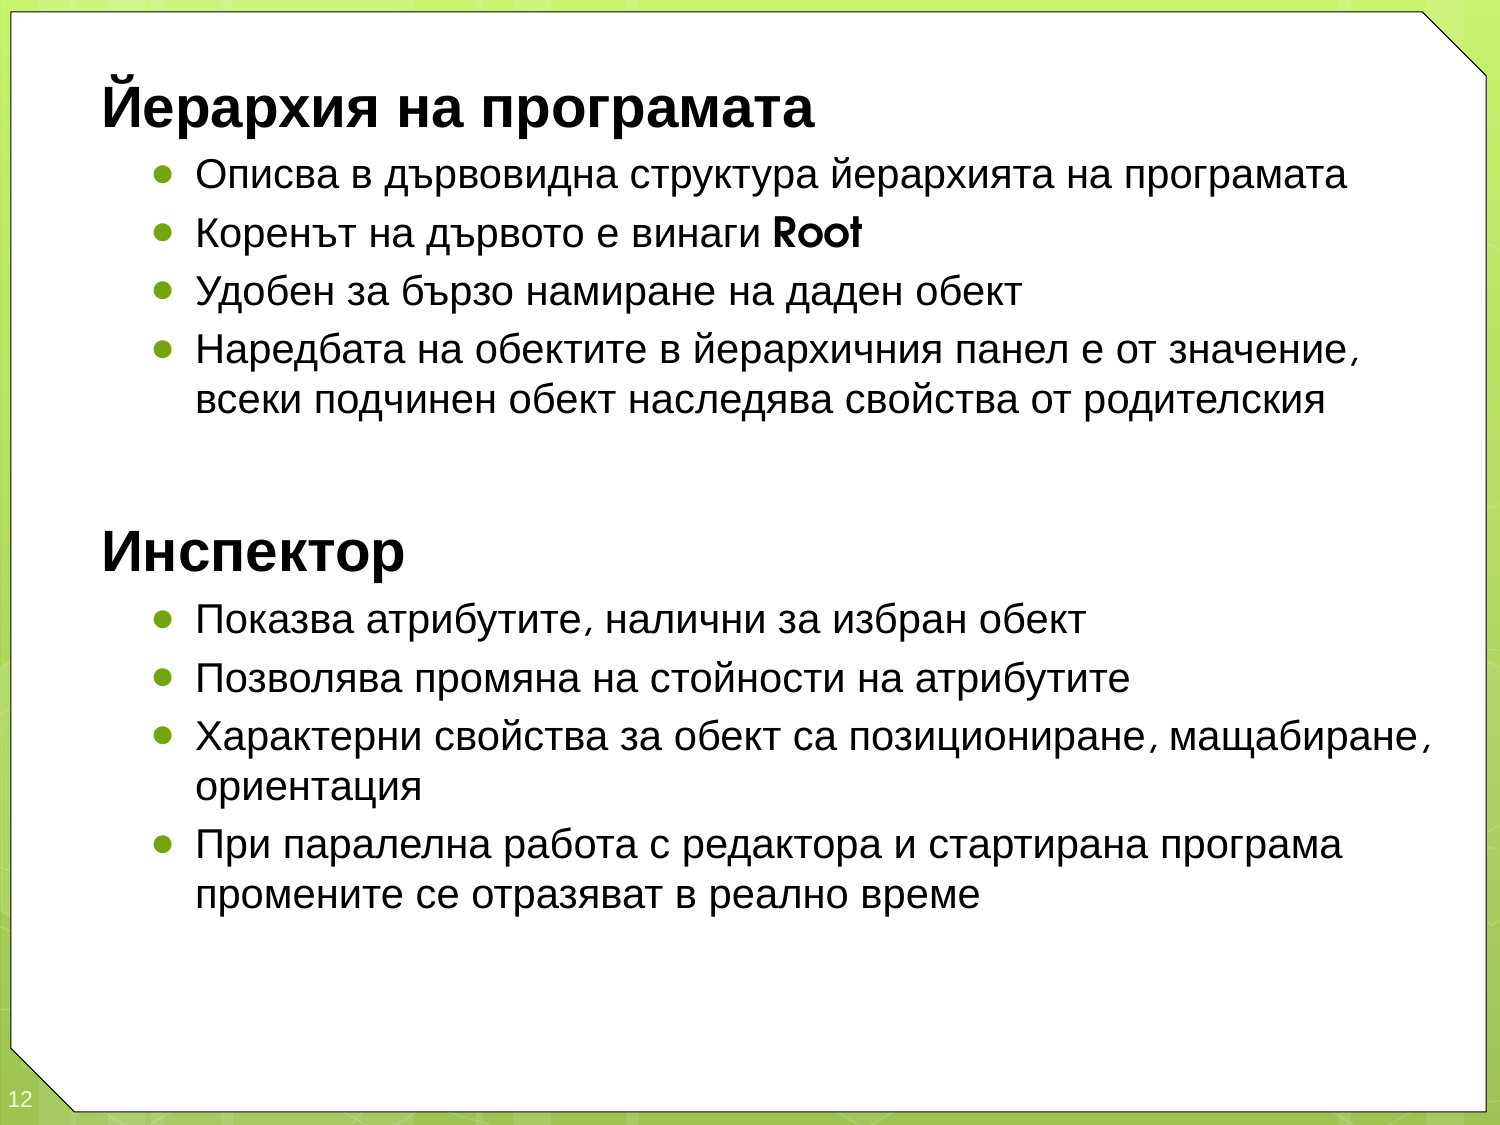

Йерархия на програмата
Описва в дървовидна структура йерархията на програмата
Коренът на дървото е винаги Root
Удобен за бързо намиране на даден обект
Наредбата на обектите в йерархичния панел е от значение, всеки подчинен обект наследява свойства от родителския

Инспектор
Показва атрибутите, налични за избран обект
Позволява промяна на стойности на атрибутите
Характерни свойства за обект са позициониране, мащабиране, ориентация
При паралелна работа с редактора и стартирана програма промените се отразяват в реално време